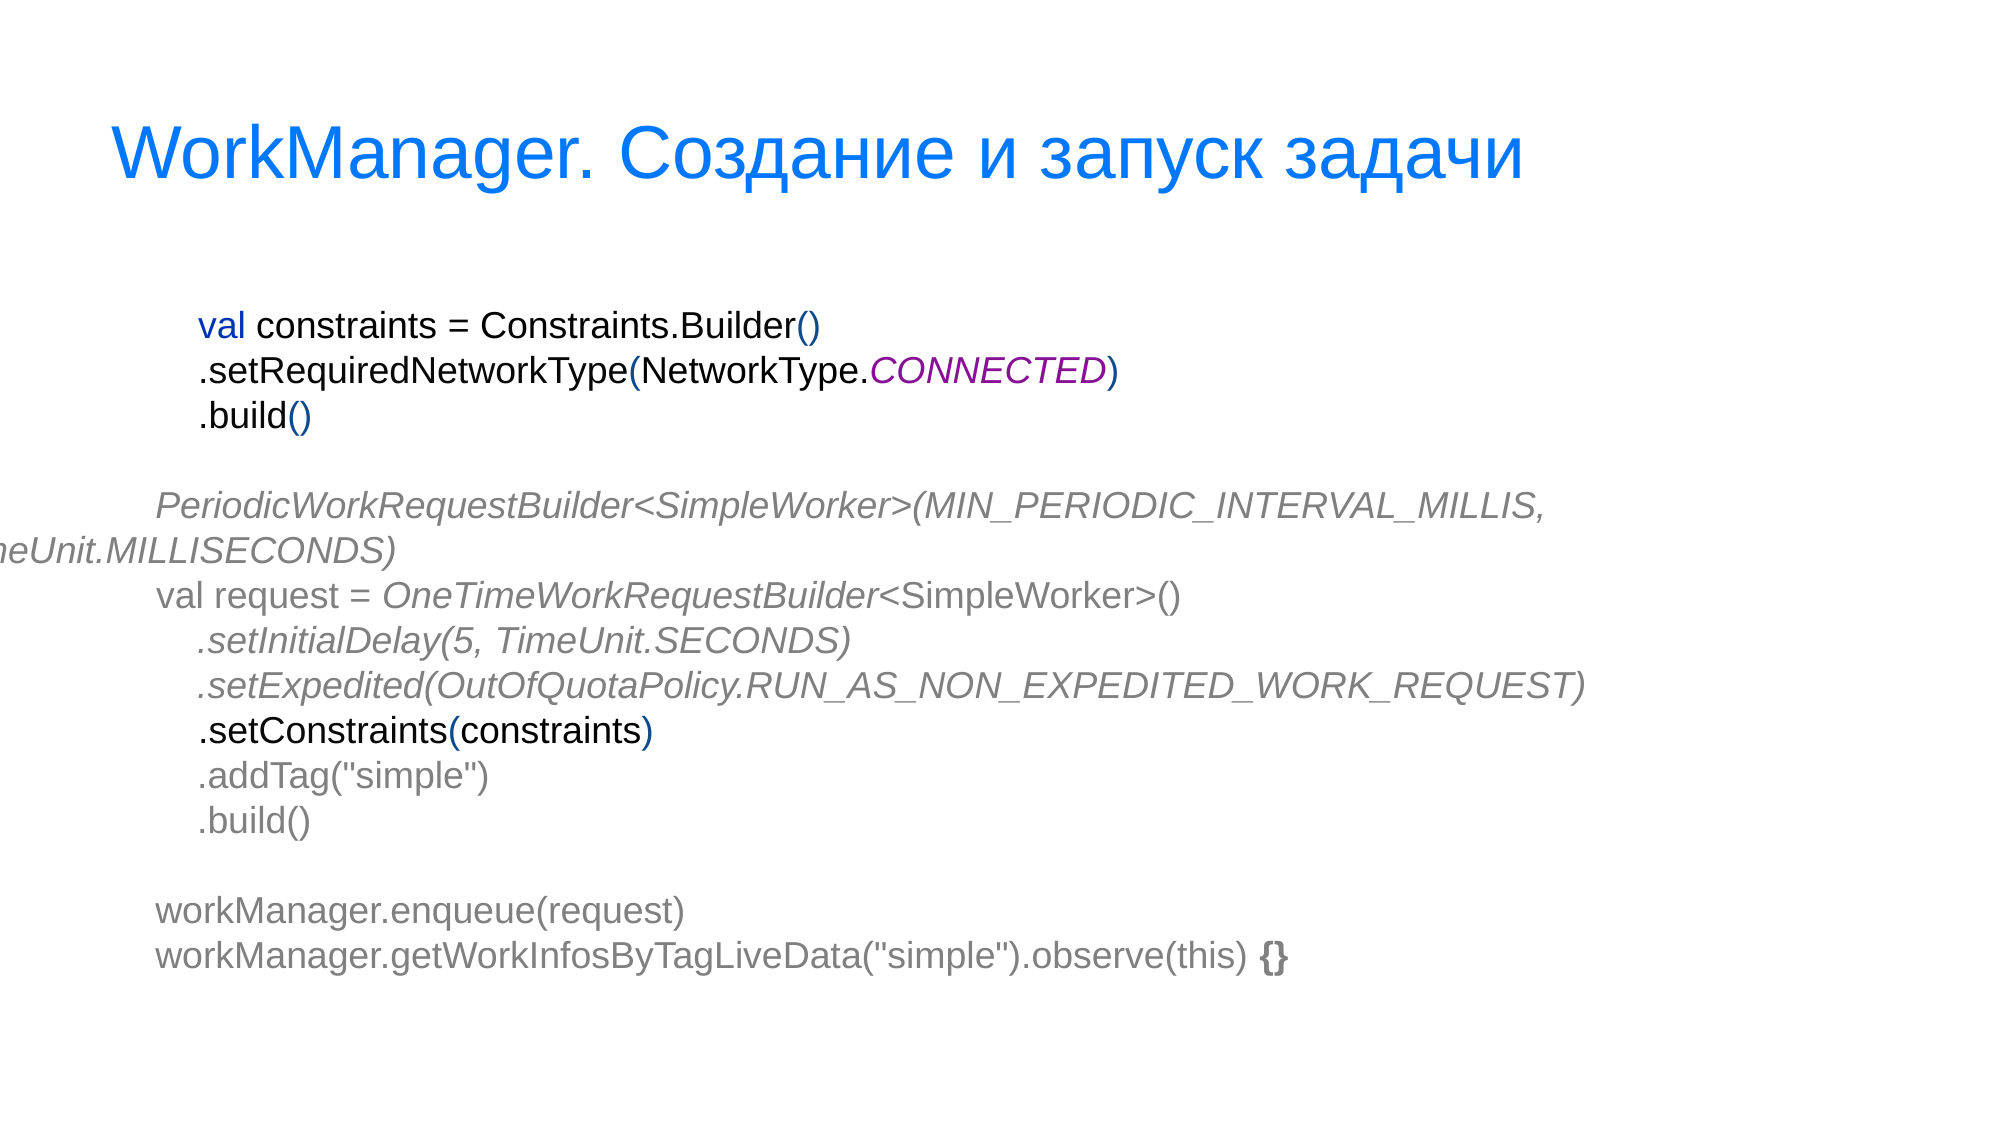

# WorkManager. Создание и запуск задачи
                        val constraints = Constraints.Builder()
                        .setRequiredNetworkType(NetworkType.CONNECTED)
                        .build()
                    PeriodicWorkRequestBuilder<SimpleWorker>(MIN_PERIODIC_INTERVAL_MILLIS, TimeUnit.MILLISECONDS)
                    val request = OneTimeWorkRequestBuilder<SimpleWorker>()
                        .setInitialDelay(5, TimeUnit.SECONDS)
                        .setExpedited(OutOfQuotaPolicy.RUN_AS_NON_EXPEDITED_WORK_REQUEST)
                        .setConstraints(constraints)
                        .addTag("simple")
                        .build()
                    workManager.enqueue(request)
                    workManager.getWorkInfosByTagLiveData("simple").observe(this) {}